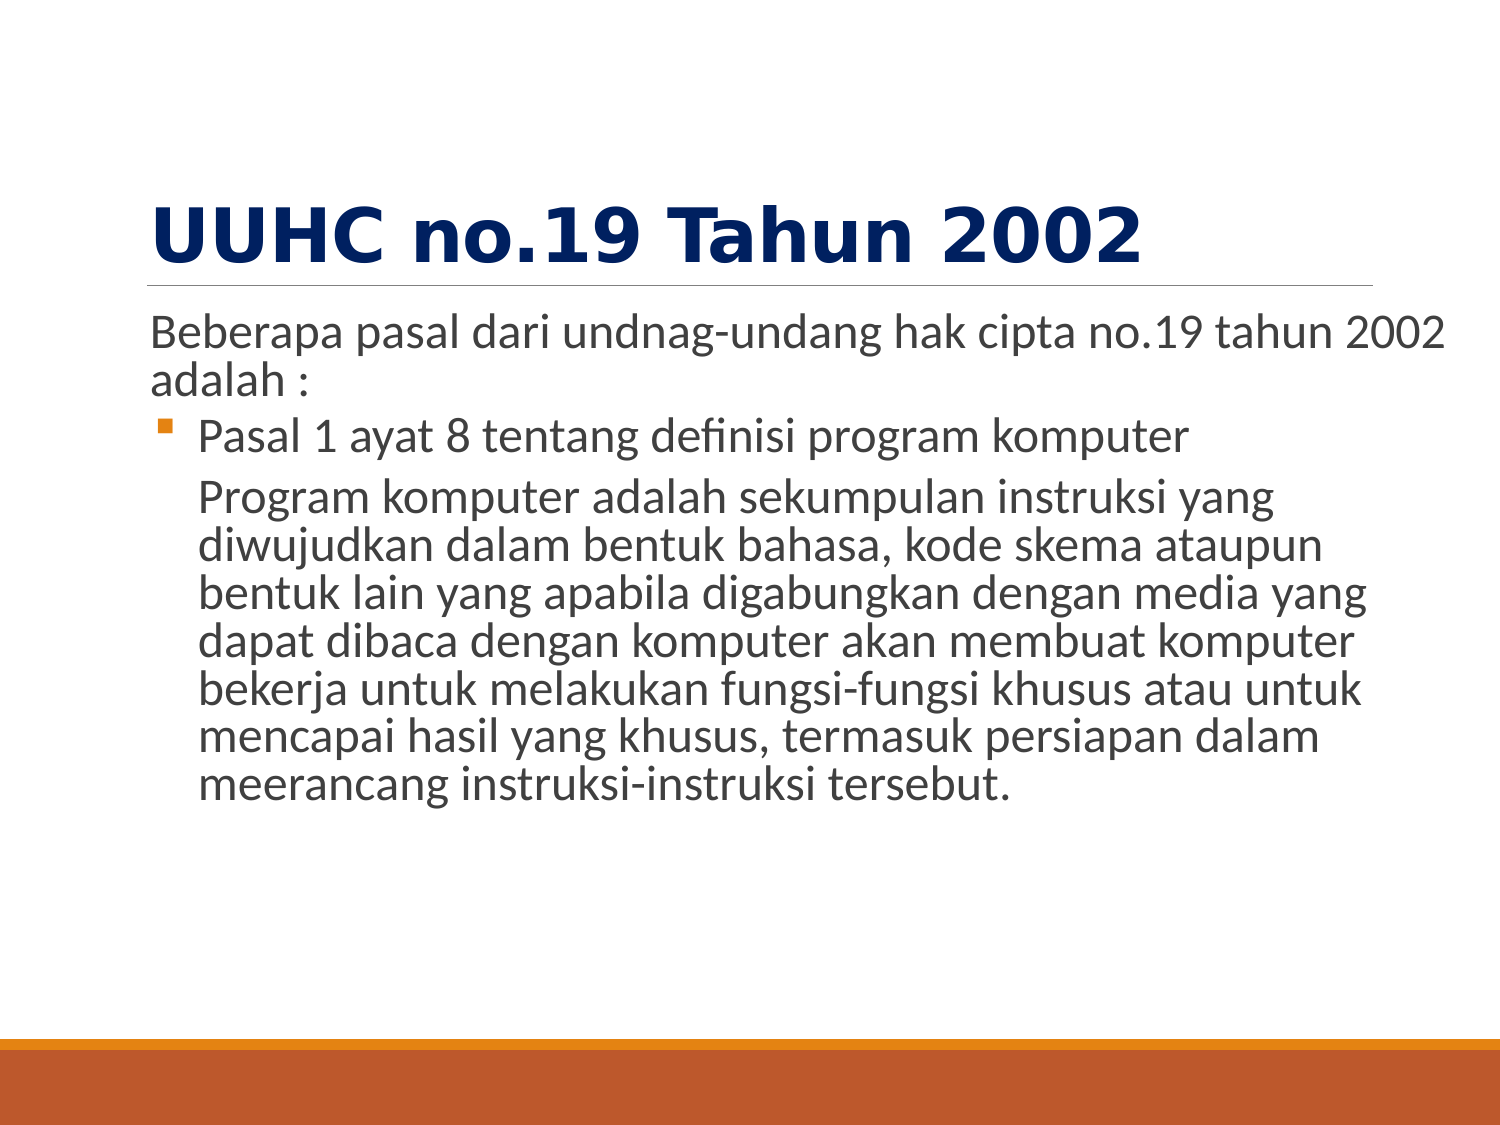

# UUHC no.19 Tahun 2002
Beberapa pasal dari undnag-undang hak cipta no.19 tahun 2002 adalah :
Pasal 1 ayat 8 tentang definisi program komputer
Program komputer adalah sekumpulan instruksi yang diwujudkan dalam bentuk bahasa, kode skema ataupun bentuk lain yang apabila digabungkan dengan media yang dapat dibaca dengan komputer akan membuat komputer bekerja untuk melakukan fungsi-fungsi khusus atau untuk mencapai hasil yang khusus, termasuk persiapan dalam meerancang instruksi-instruksi tersebut.